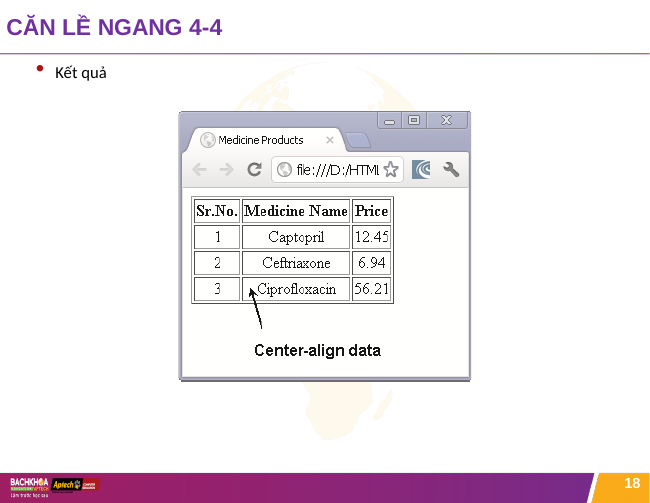

# CĂN LỀ NGANG 4-4
Kết quả

18